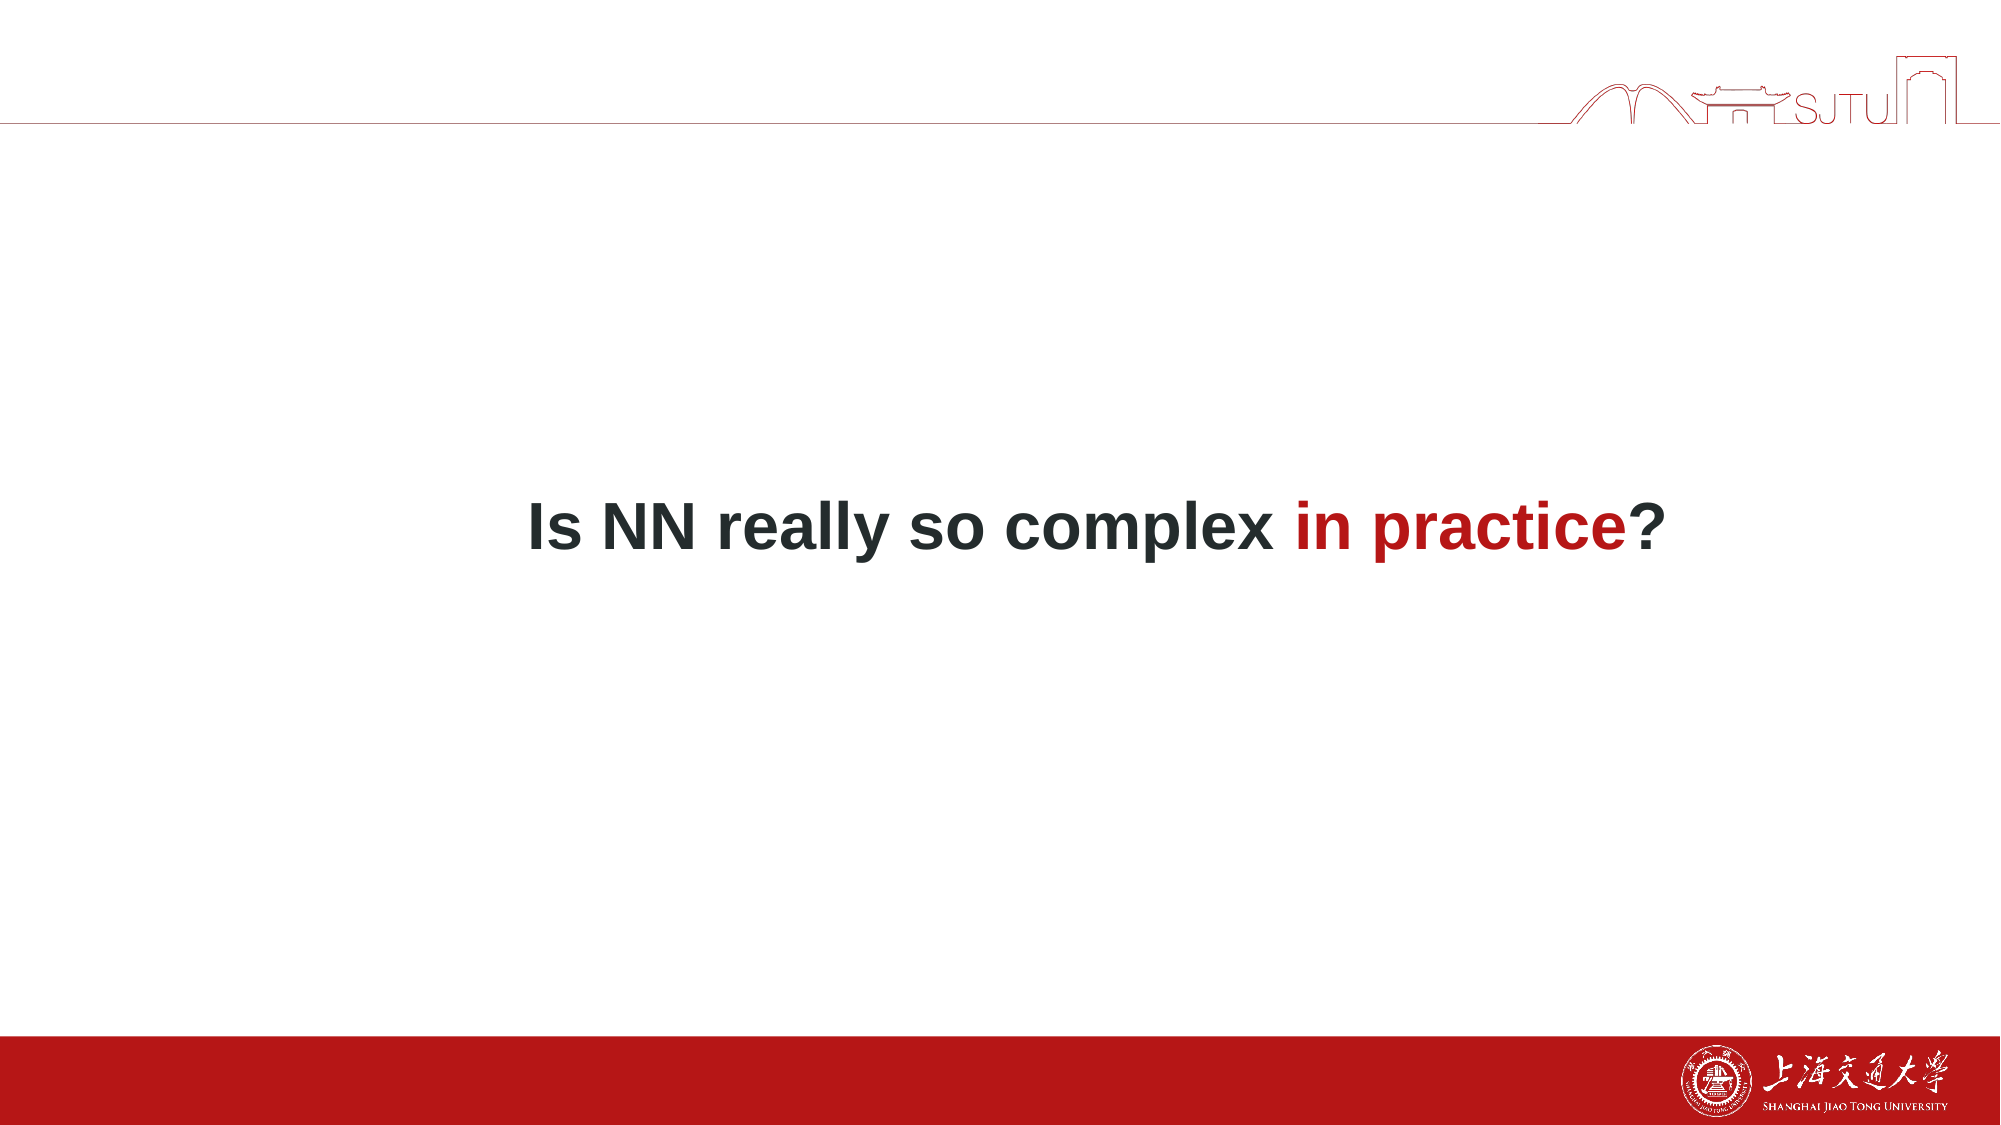

Is NN really so complex in practice?